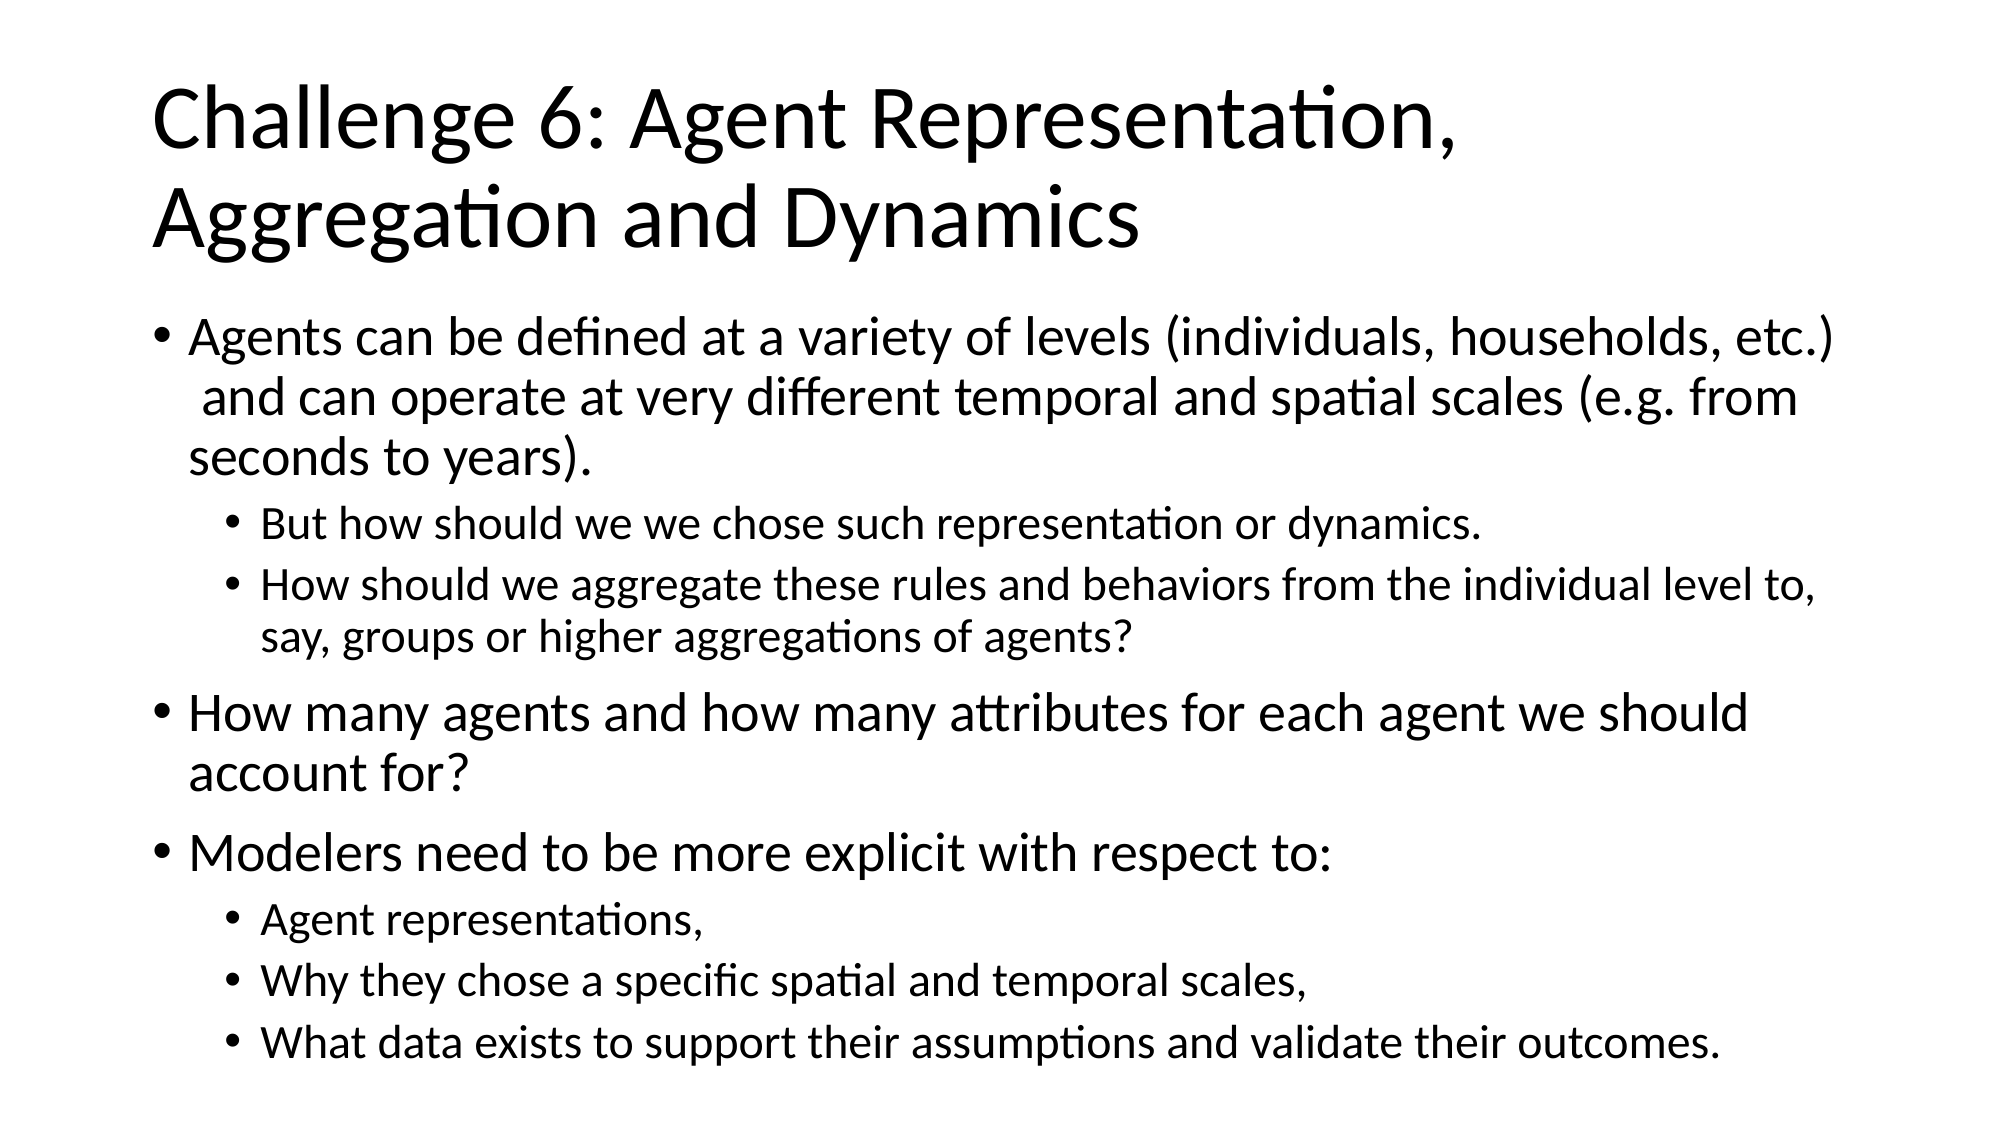

# Challenge 6: Agent Representation, Aggregation and Dynamics
Agents can be defined at a variety of levels (individuals, households, etc.)  and can operate at very different temporal and spatial scales (e.g. from seconds to years).
But how should we we chose such representation or dynamics.
How should we aggregate these rules and behaviors from the individual level to, say, groups or higher aggregations of agents?
How many agents and how many attributes for each agent we should account for?
Modelers need to be more explicit with respect to:
Agent representations,
Why they chose a specific spatial and temporal scales,
What data exists to support their assumptions and validate their outcomes.